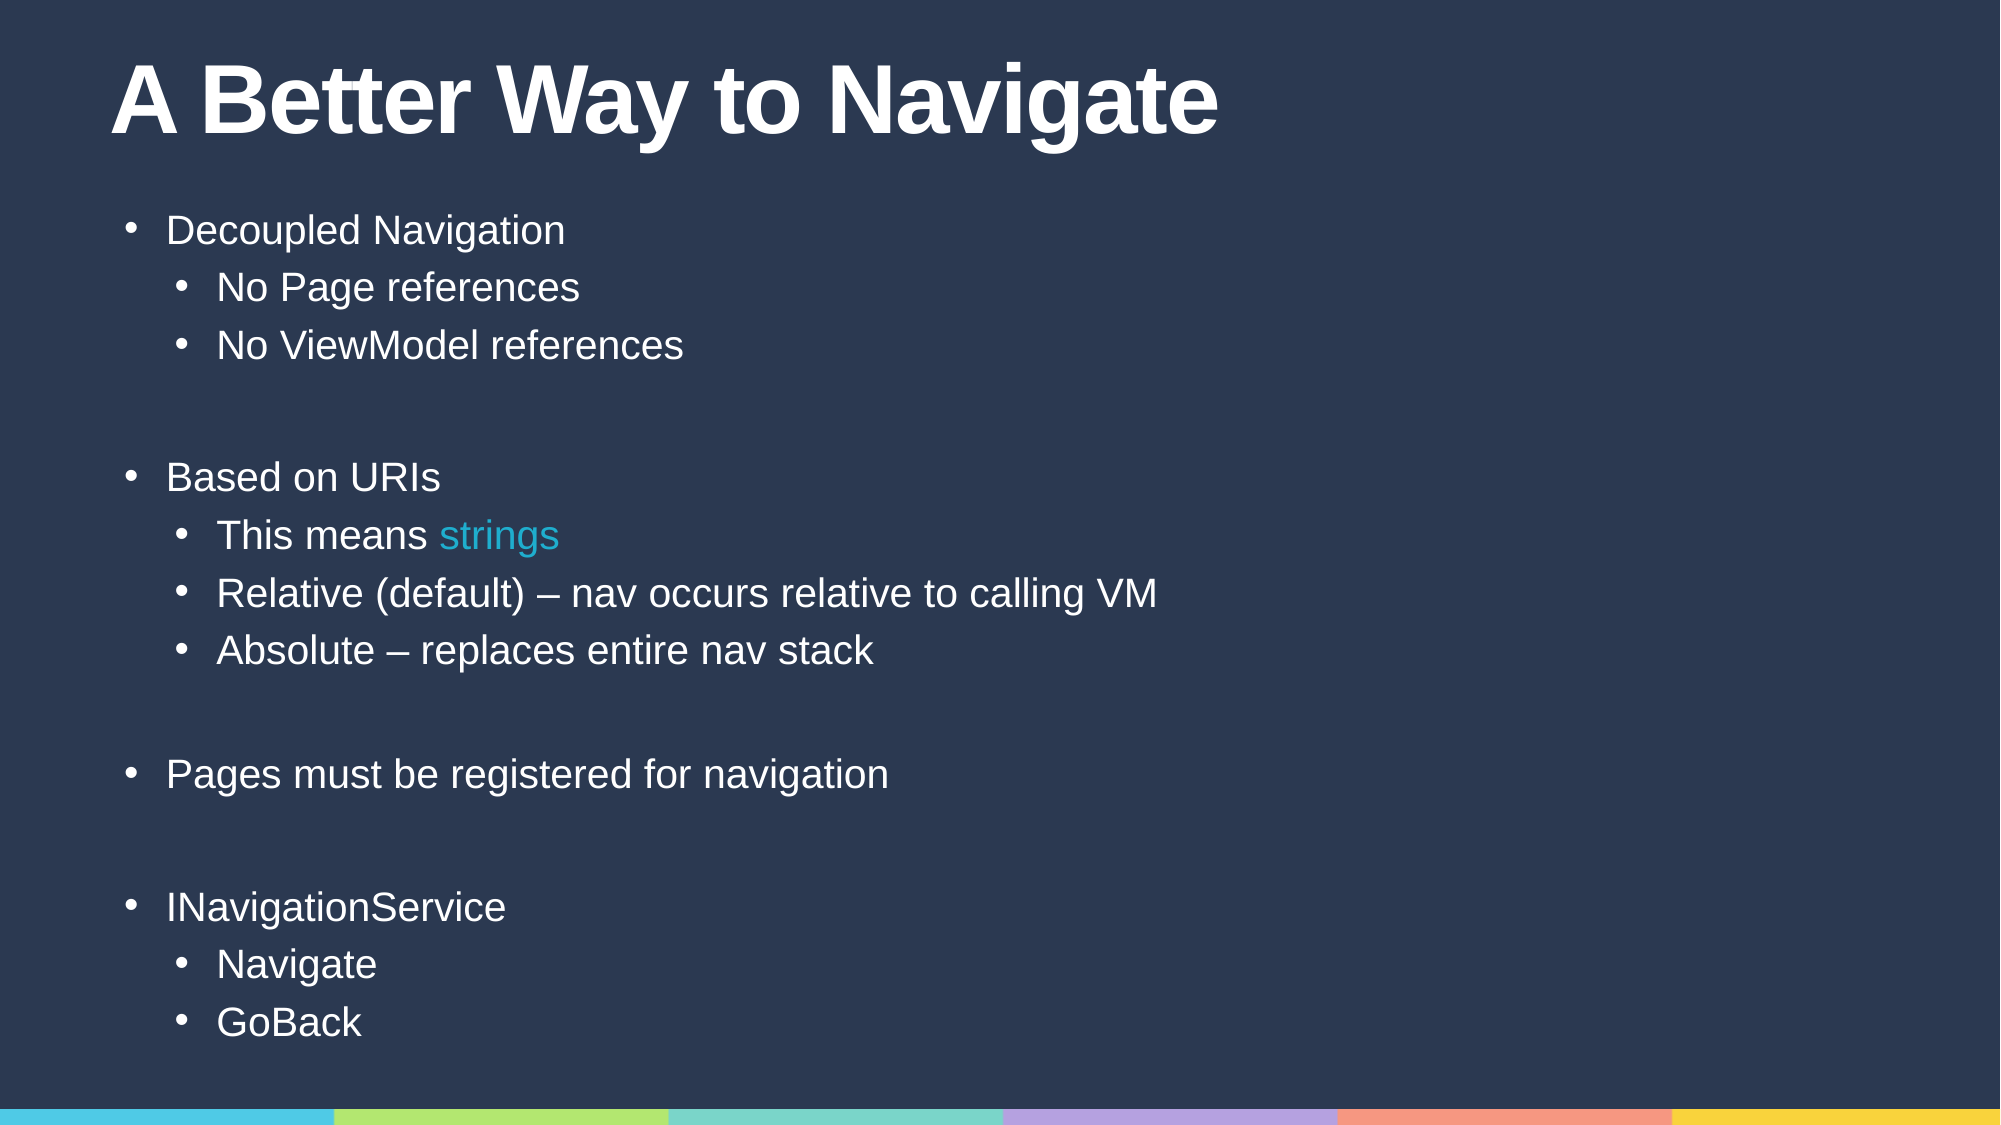

# A Better Way to Navigate
Decoupled Navigation
No Page references
No ViewModel references

Based on URIs
This means strings
Relative (default) – nav occurs relative to calling VM
Absolute – replaces entire nav stack

Pages must be registered for navigation

INavigationService
Navigate
GoBack